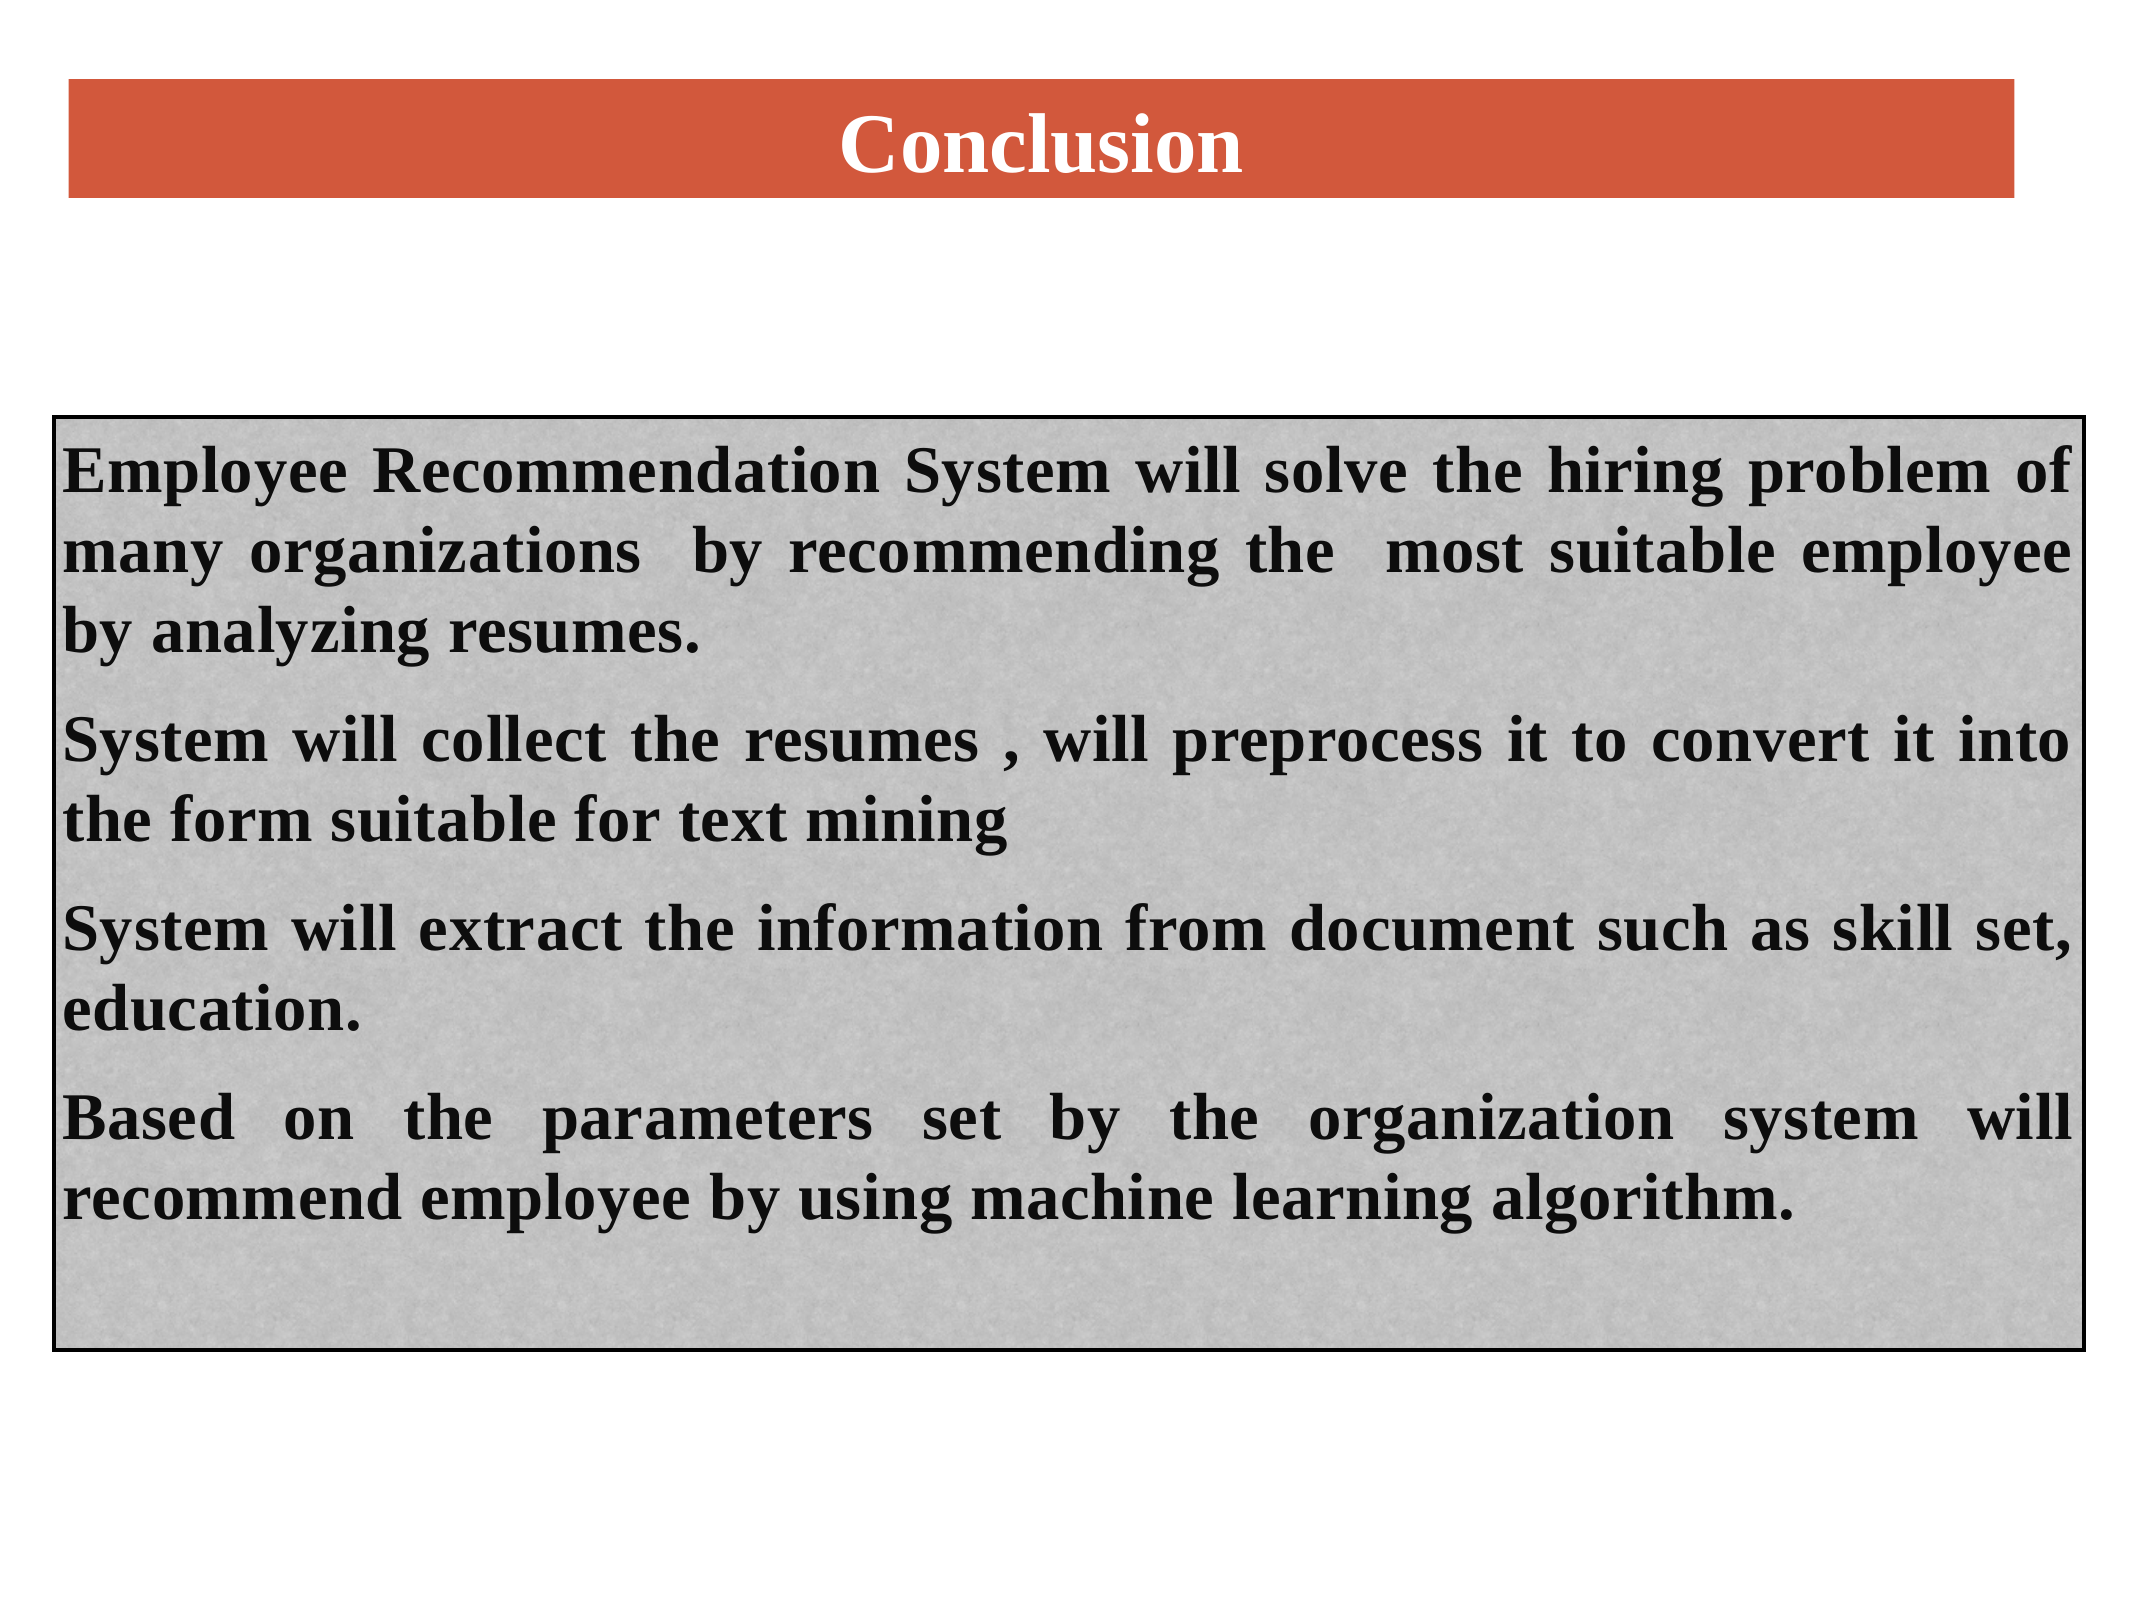

# Conclusion

Employee Recommendation System will solve the hiring problem of many organizations  by recommending the  most suitable employee by analyzing resumes.
System will collect the resumes , will preprocess it to convert it into the form suitable for text mining
System will extract the information from document such as skill set, education.
Based on the parameters set by the organization system will recommend employee by using machine learning algorithm.